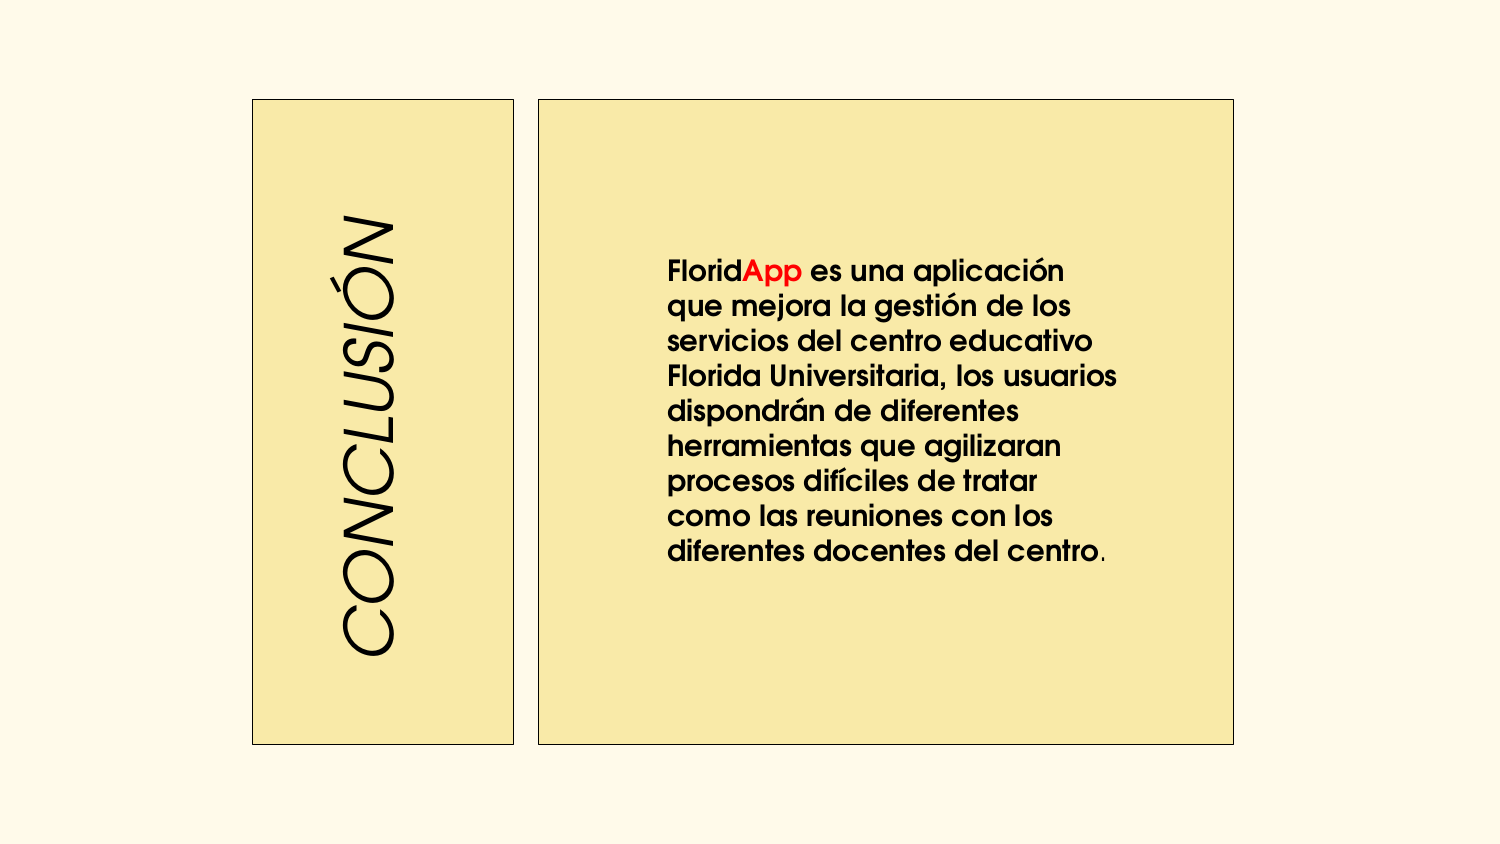

CONCLUSIÓN

FloridApp es una aplicación que mejora la gestión de los servicios del centro educativo Florida Universitaria, los usuarios dispondrán de diferentes herramientas que agilizaran procesos difíciles de tratar como las reuniones con los diferentes docentes del centro.